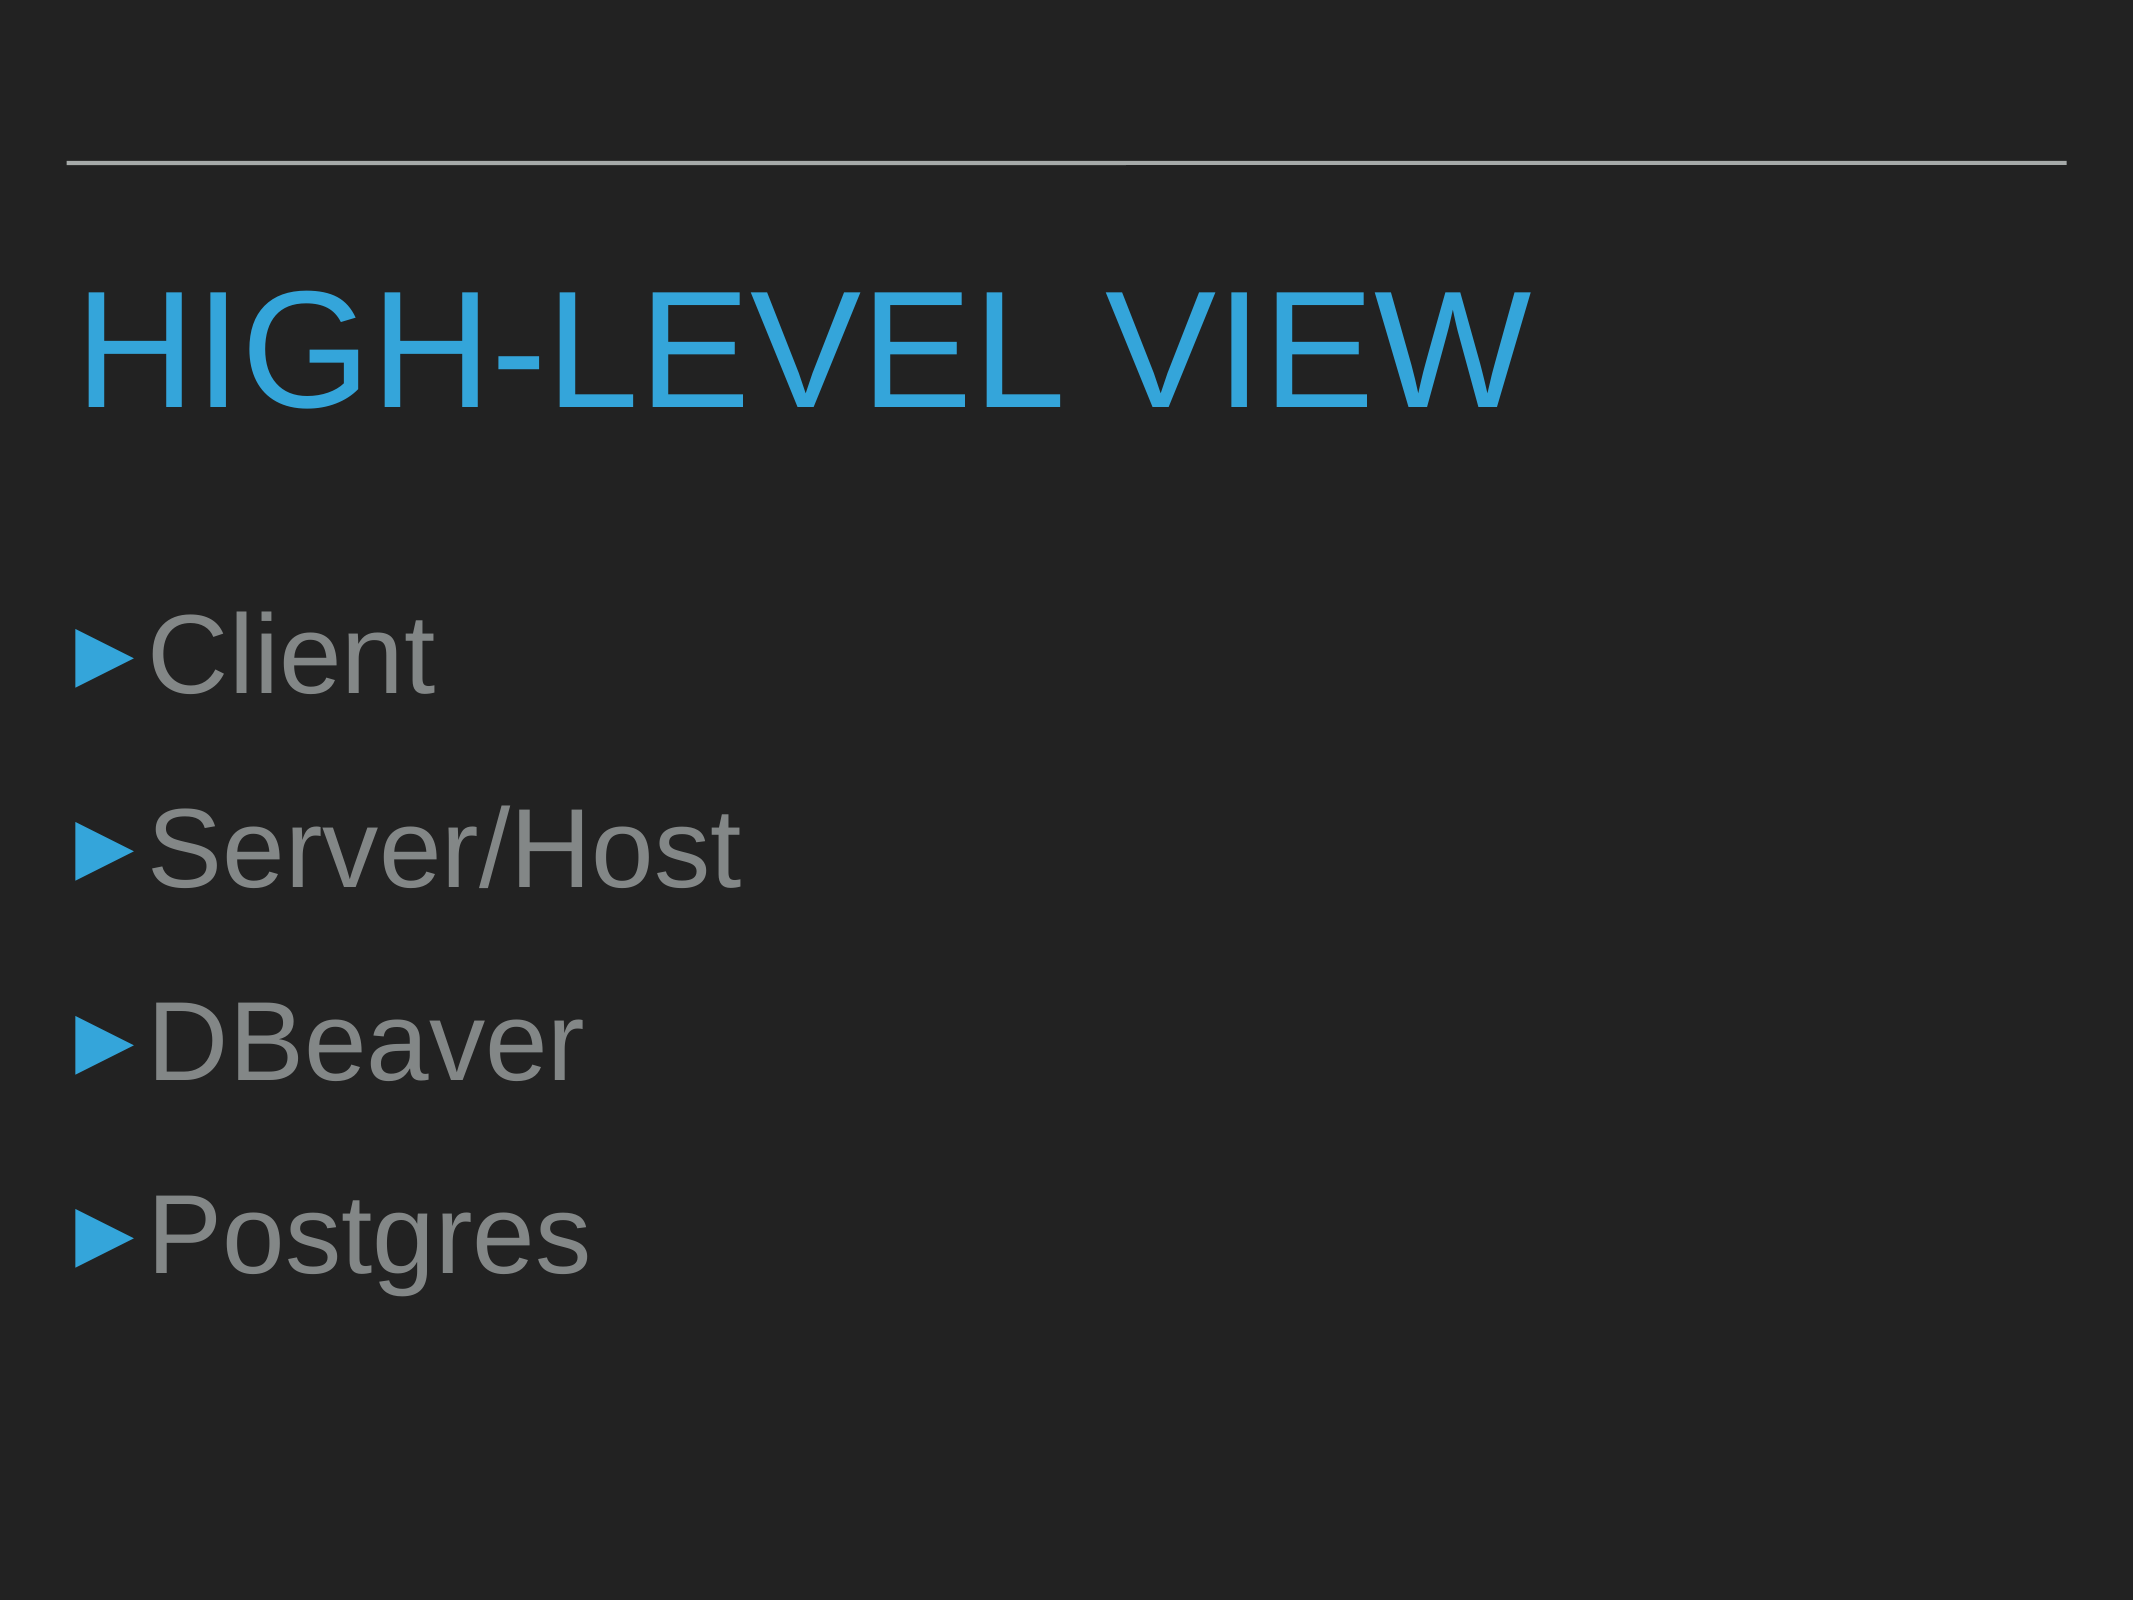

# High-level view
Client
Server/Host
DBeaver
Postgres